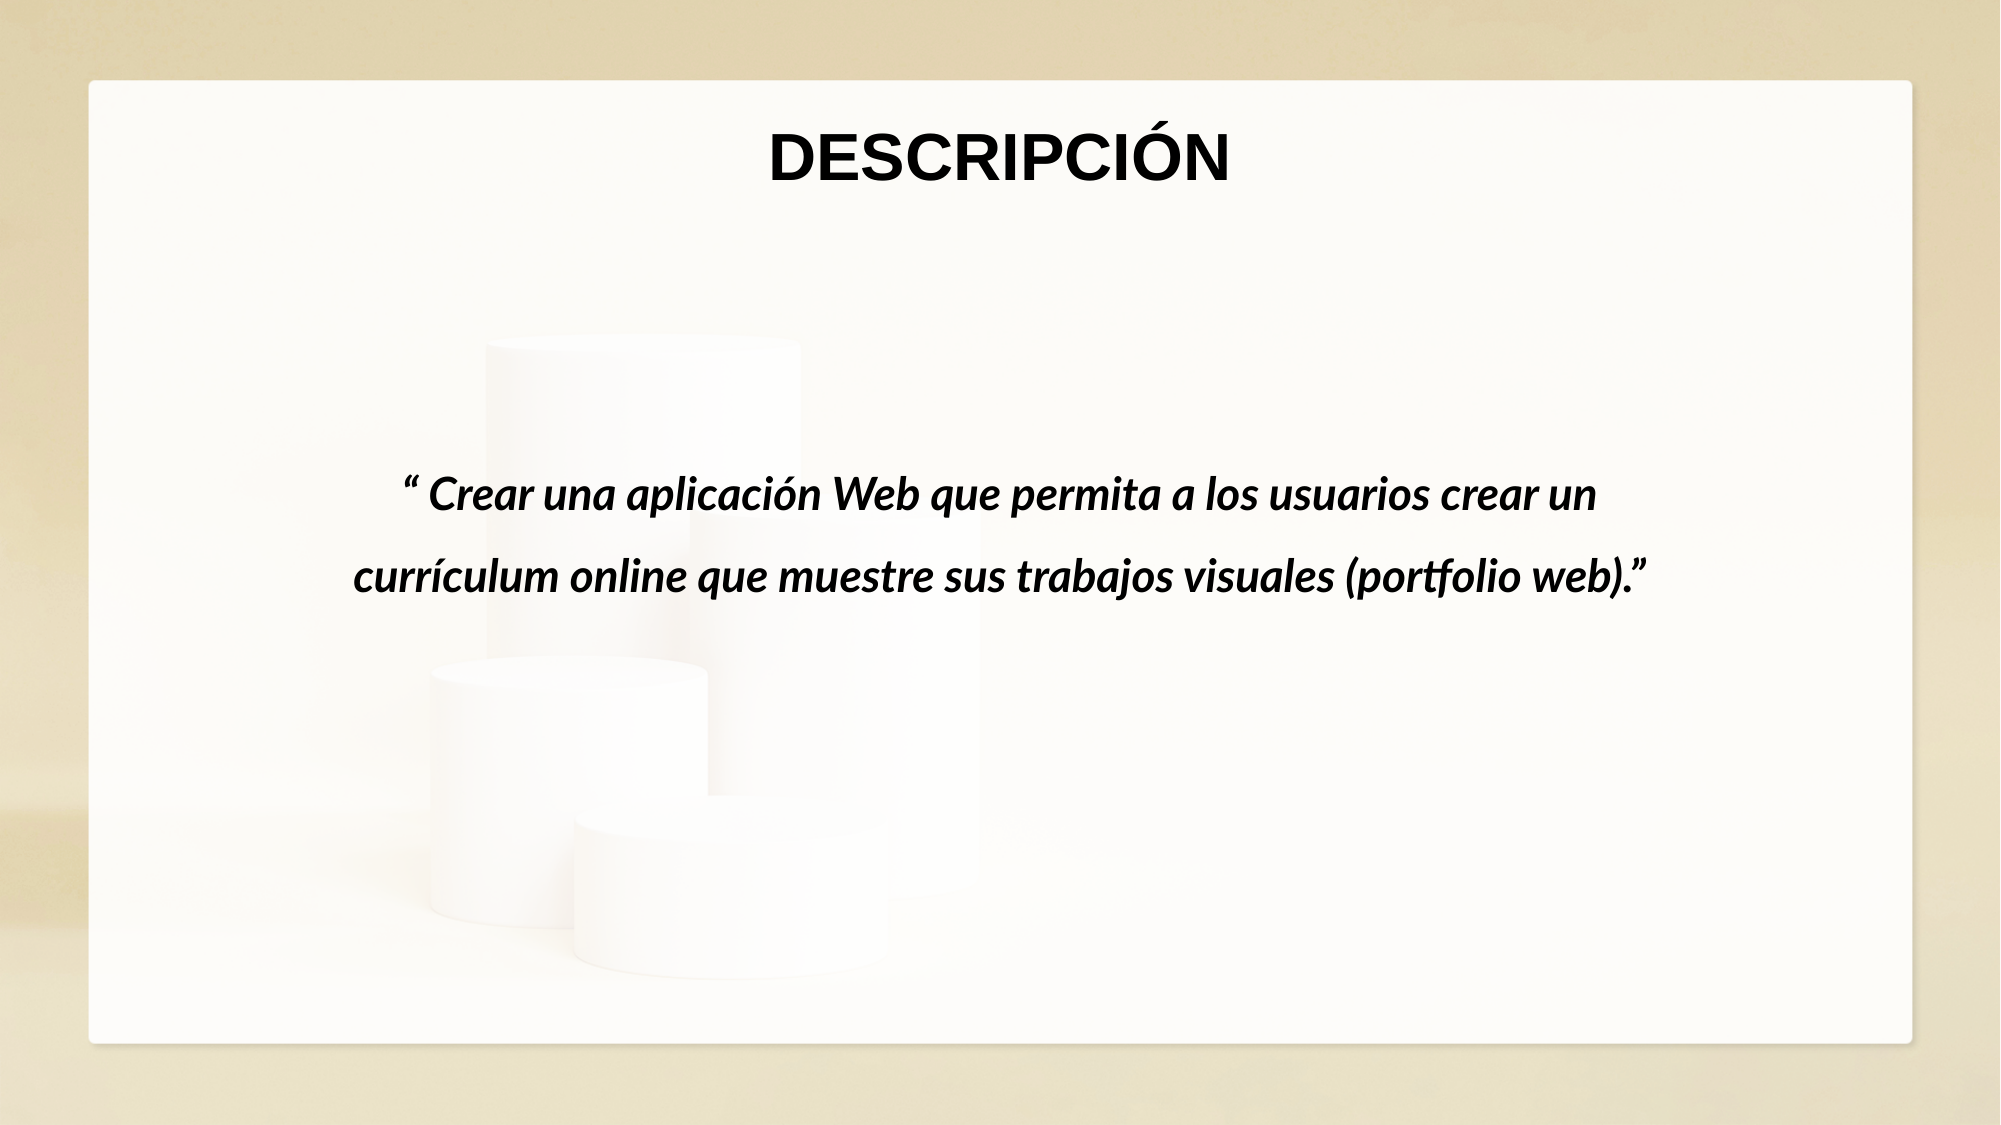

# DESCRIPCIÓN
“ Crear una aplicación Web que permita a los usuarios crear un currículum online que muestre sus trabajos visuales (portfolio web).”